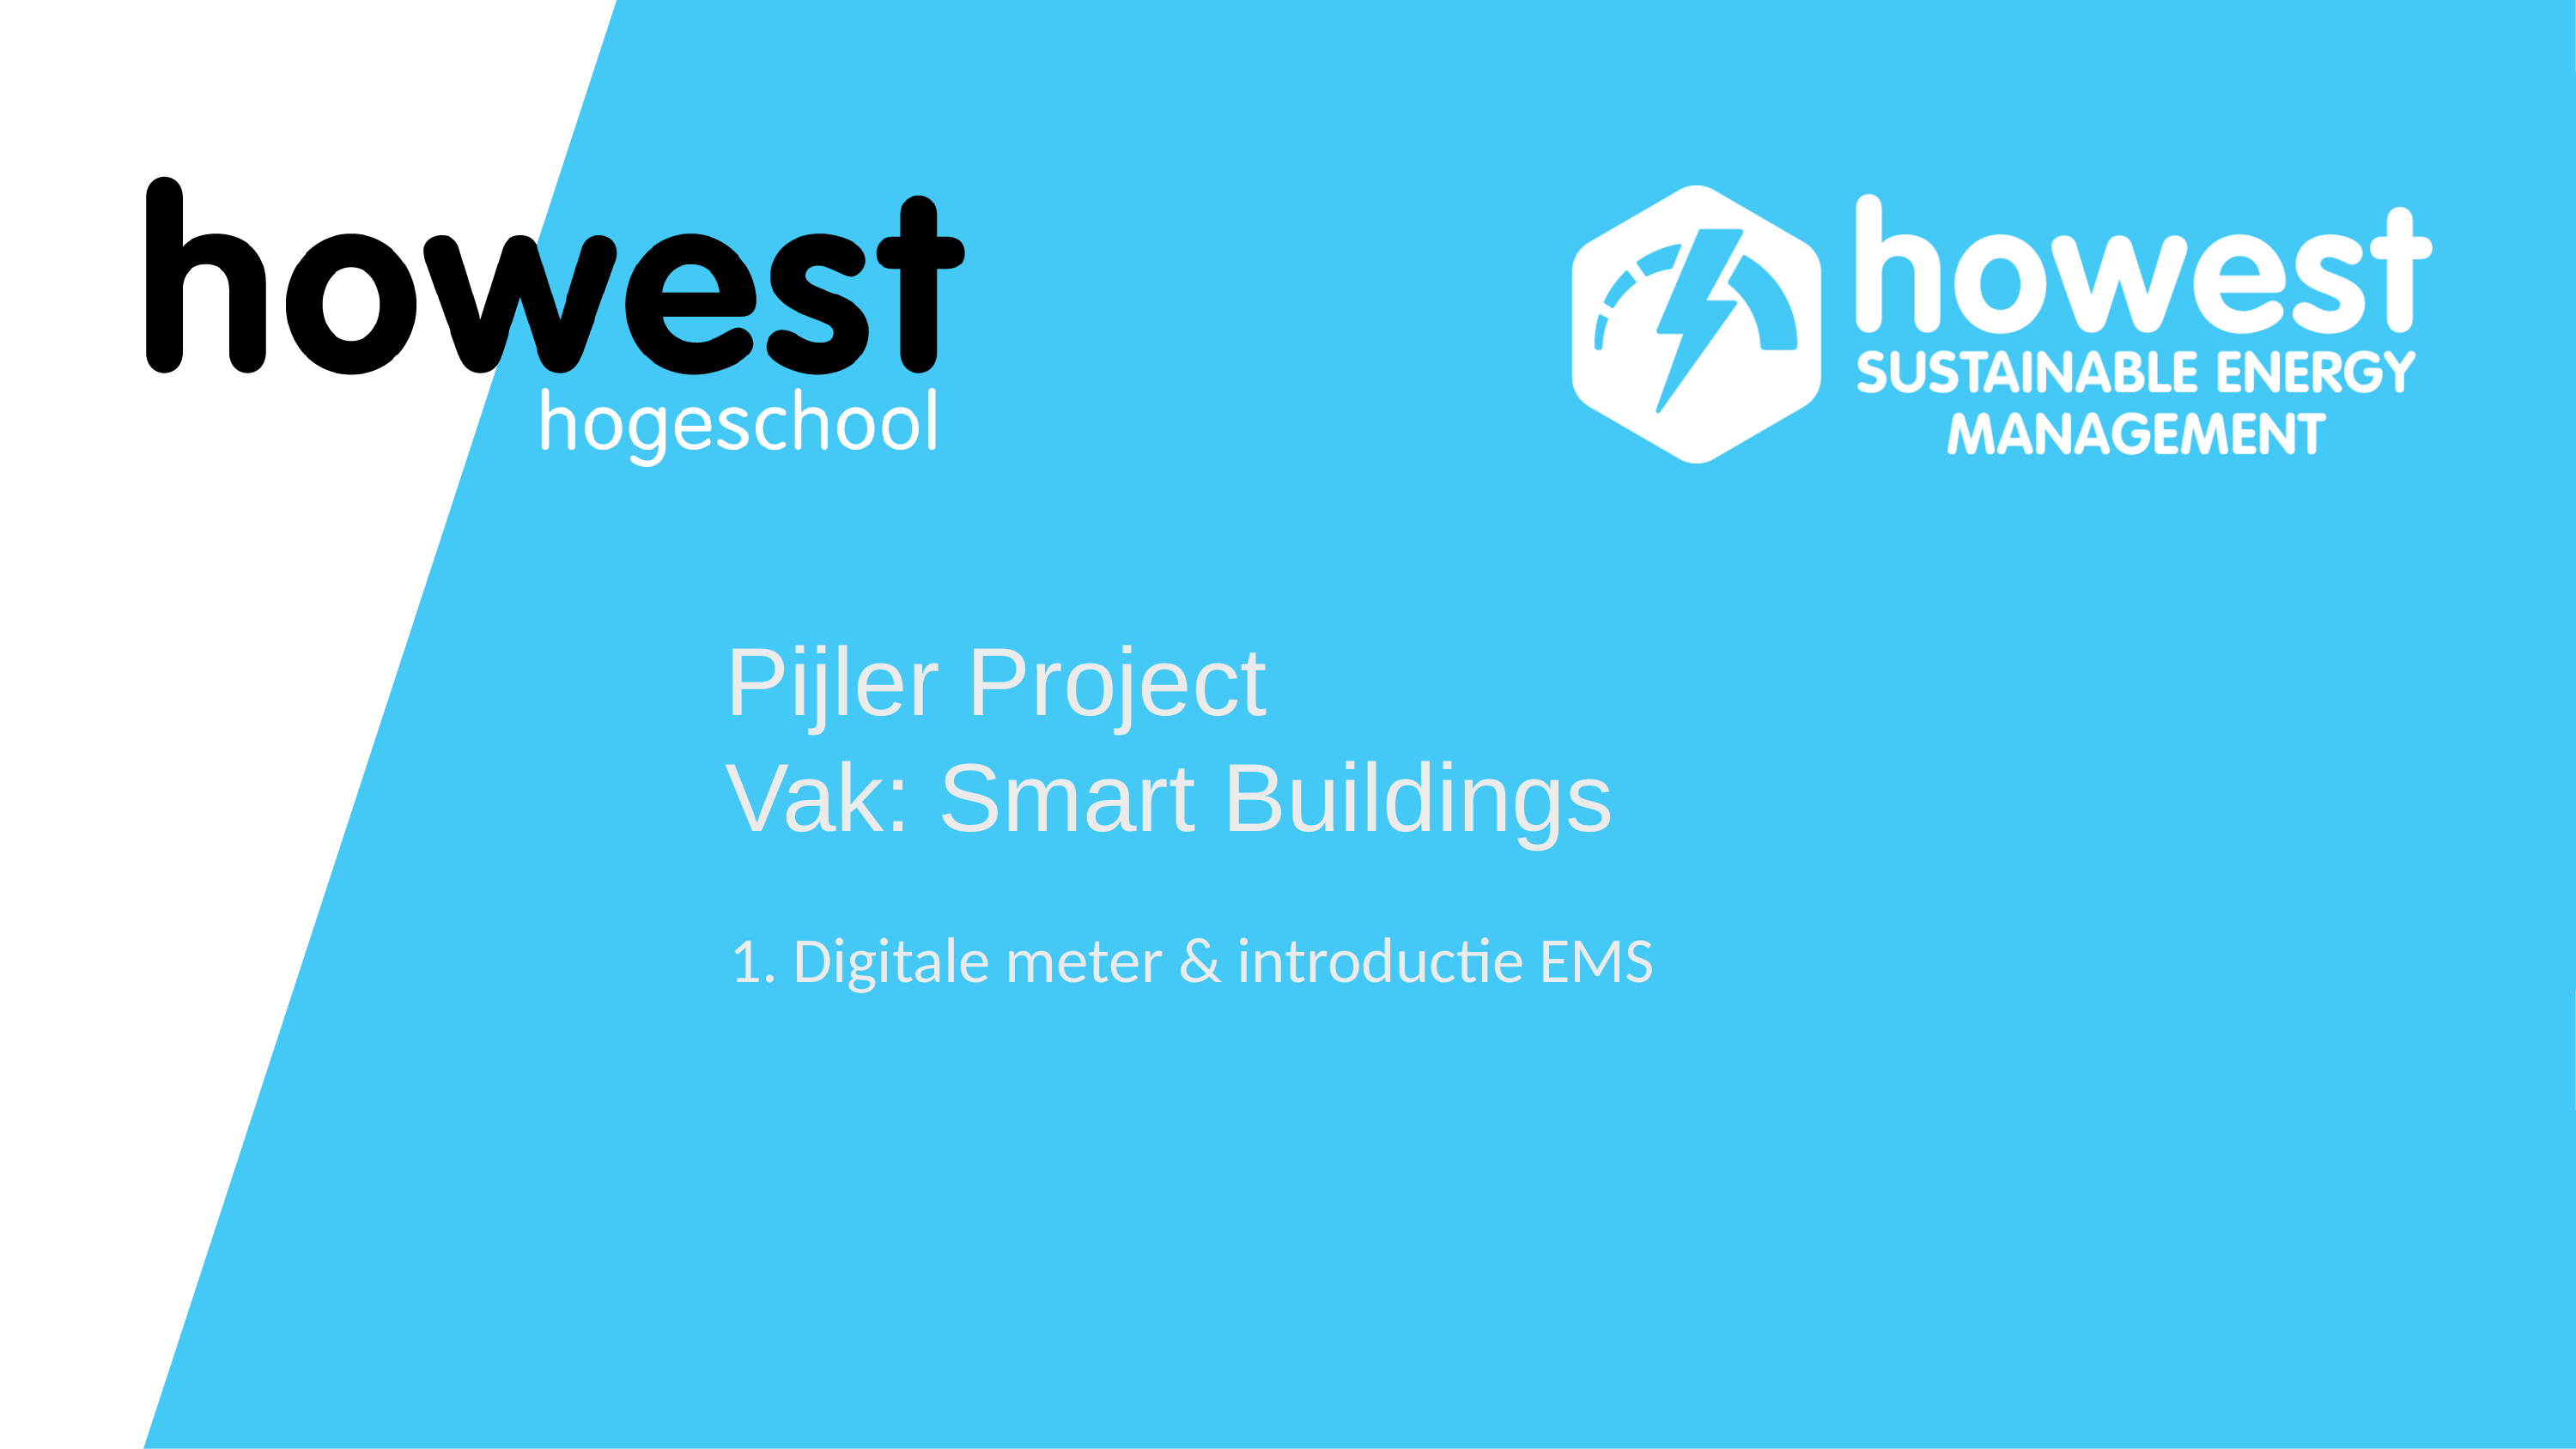

# Pijler Project Vak: Smart Buildings
1. Digitale meter & introductie EMS